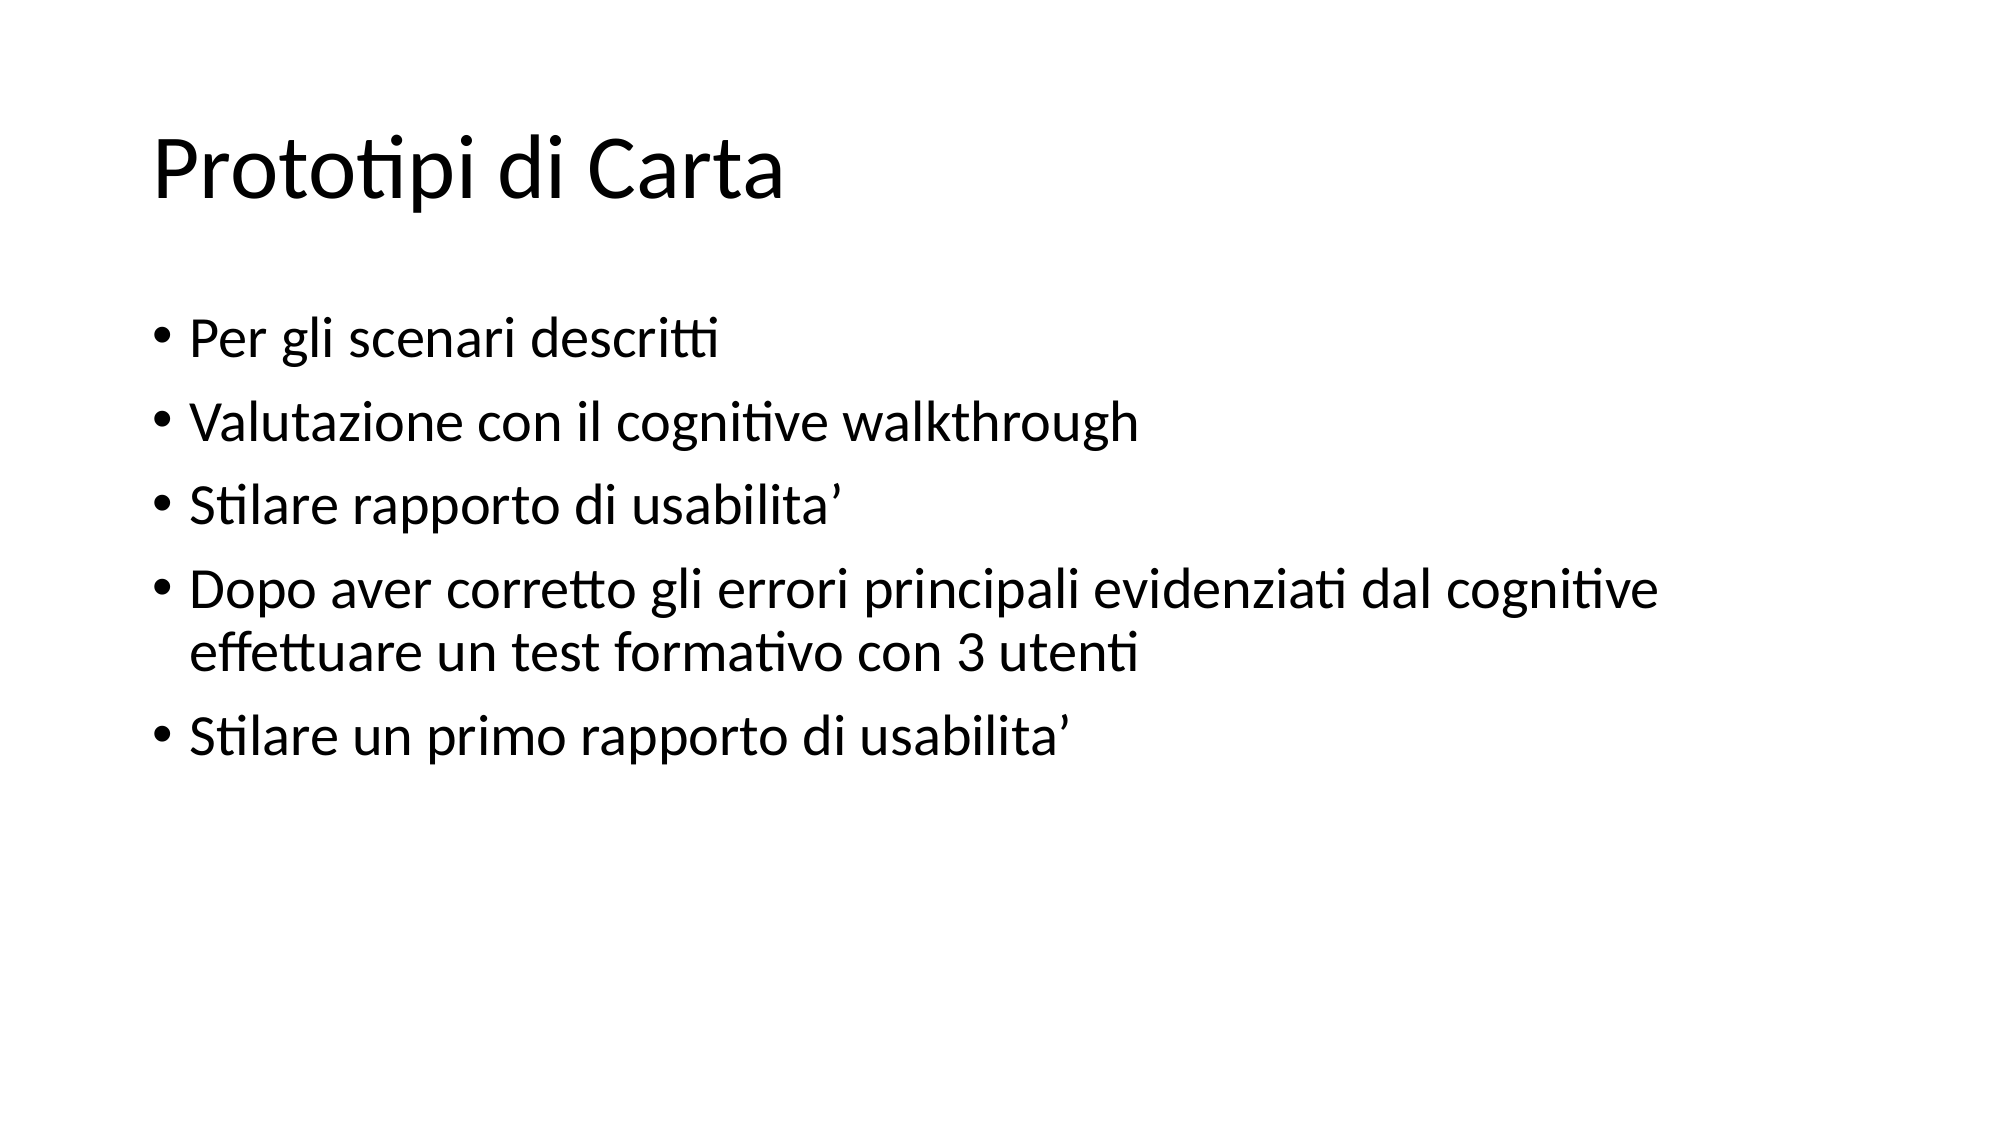

# Prototipi di Carta
Per gli scenari descritti
Valutazione con il cognitive walkthrough
Stilare rapporto di usabilita’
Dopo aver corretto gli errori principali evidenziati dal cognitive effettuare un test formativo con 3 utenti
Stilare un primo rapporto di usabilita’